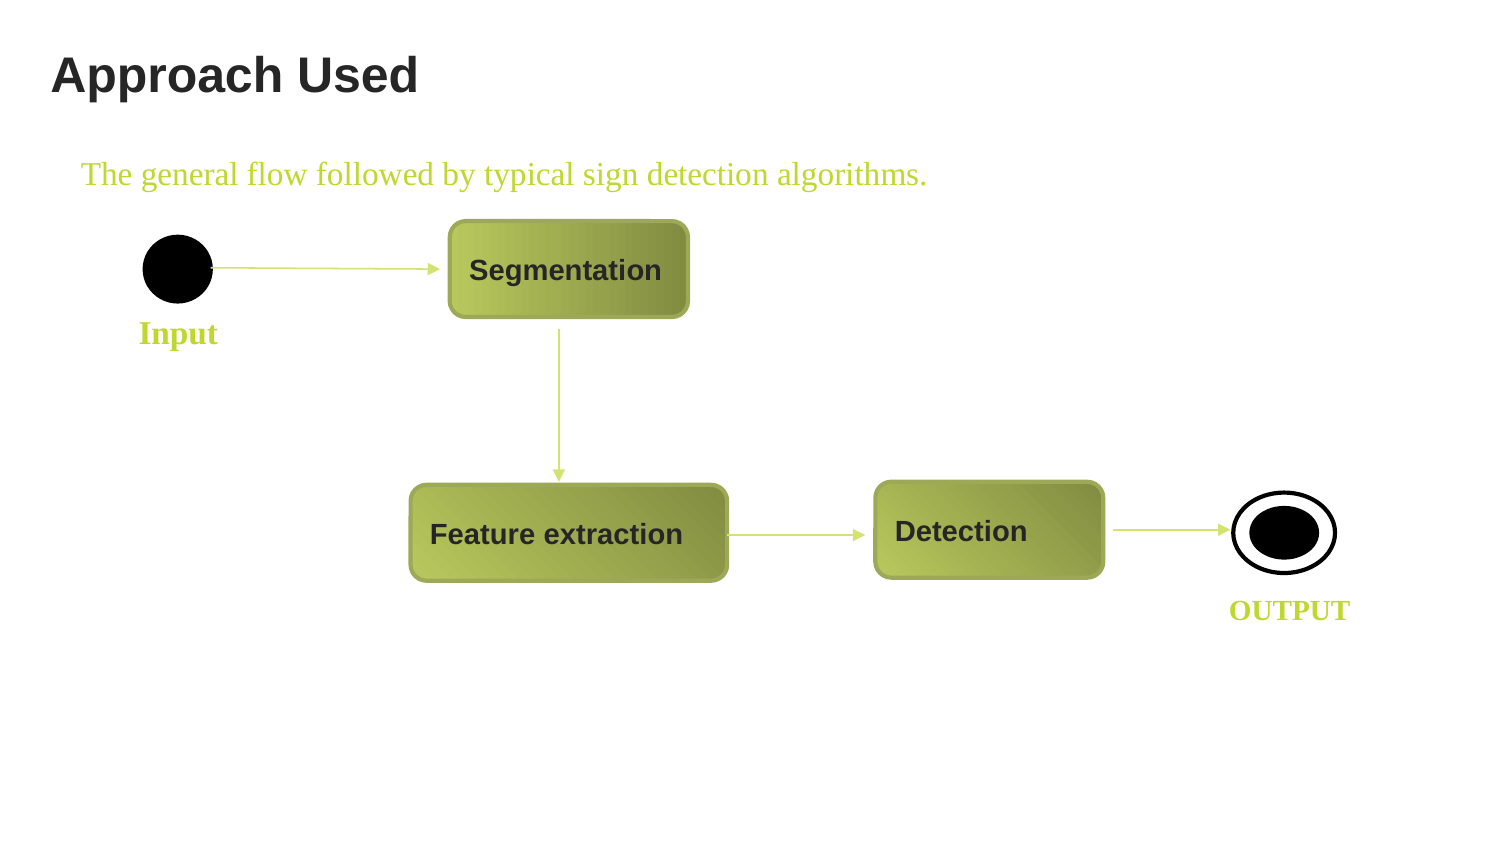

# Approach Used
        The general flow followed by typical sign detection algorithms.

               Input
Segmentation

Detection
Feature extraction

OUTPUT